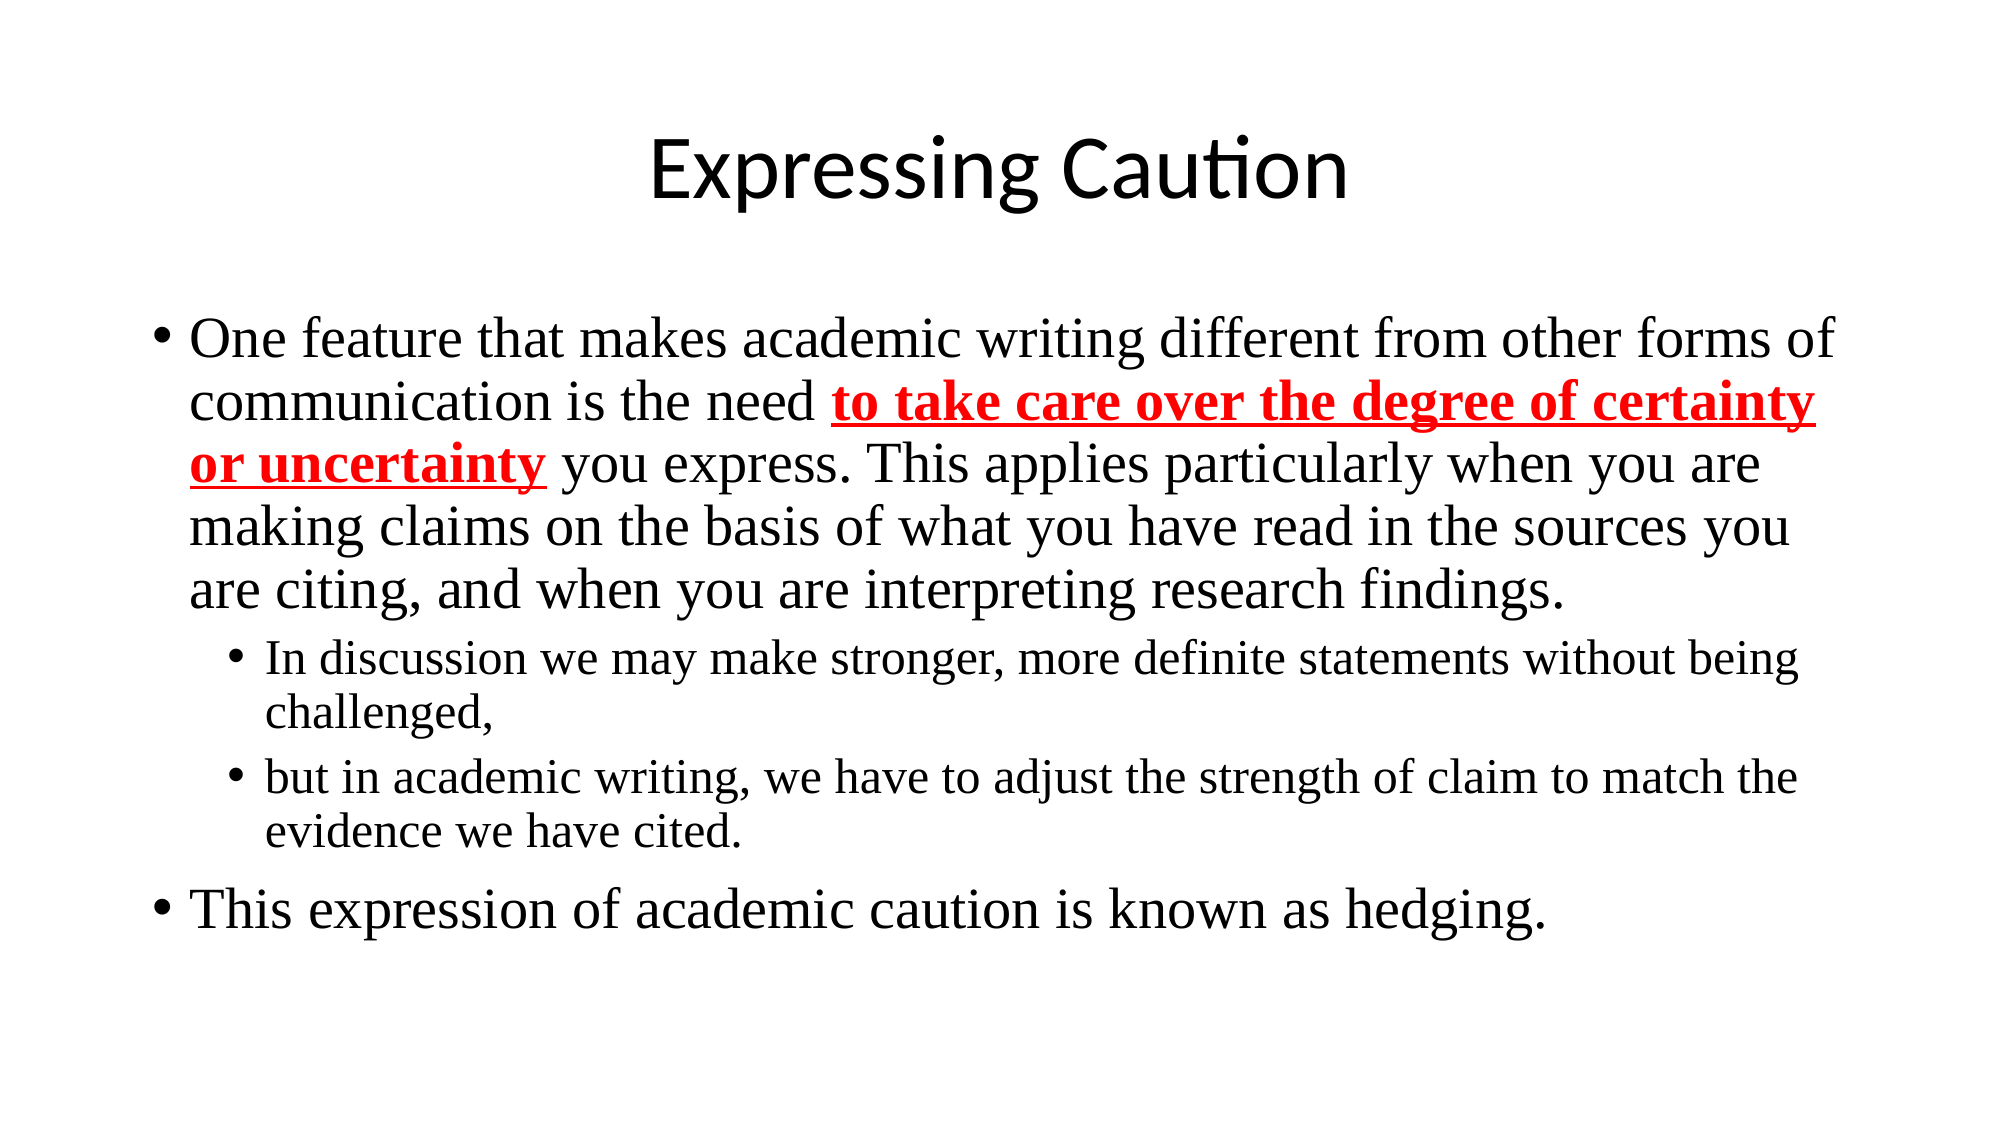

# Expressing Caution
One feature that makes academic writing different from other forms of communication is the need to take care over the degree of certainty or uncertainty you express. This applies particularly when you are making claims on the basis of what you have read in the sources you are citing, and when you are interpreting research findings.
In discussion we may make stronger, more definite statements without being challenged,
but in academic writing, we have to adjust the strength of claim to match the evidence we have cited.
This expression of academic caution is known as hedging.